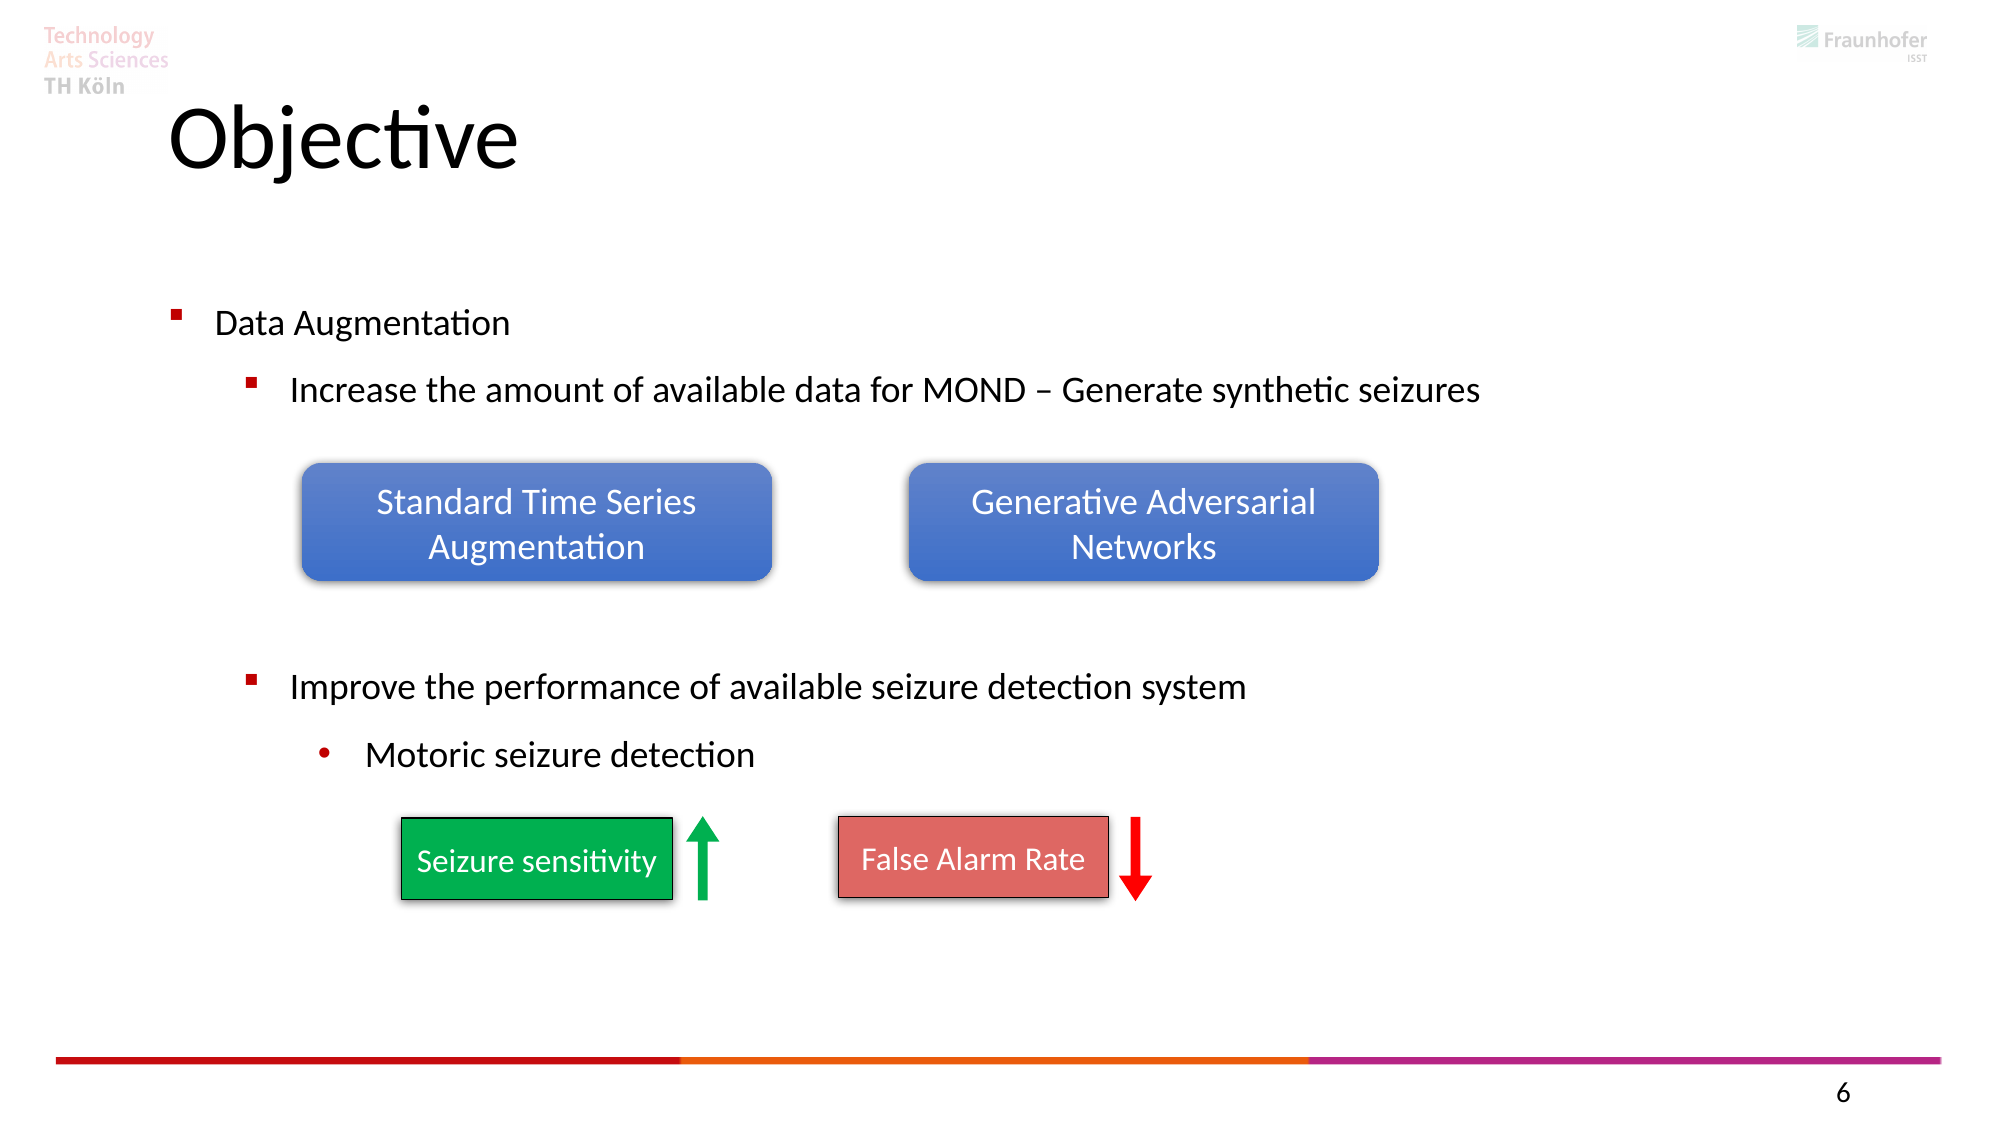

# Objective
Data Augmentation
Increase the amount of available data for MOND – Generate synthetic seizures
Standard Time Series Augmentation
Generative Adversarial Networks
Improve the performance of available seizure detection system
Motoric seizure detection
False Alarm Rate
Seizure sensitivity

6